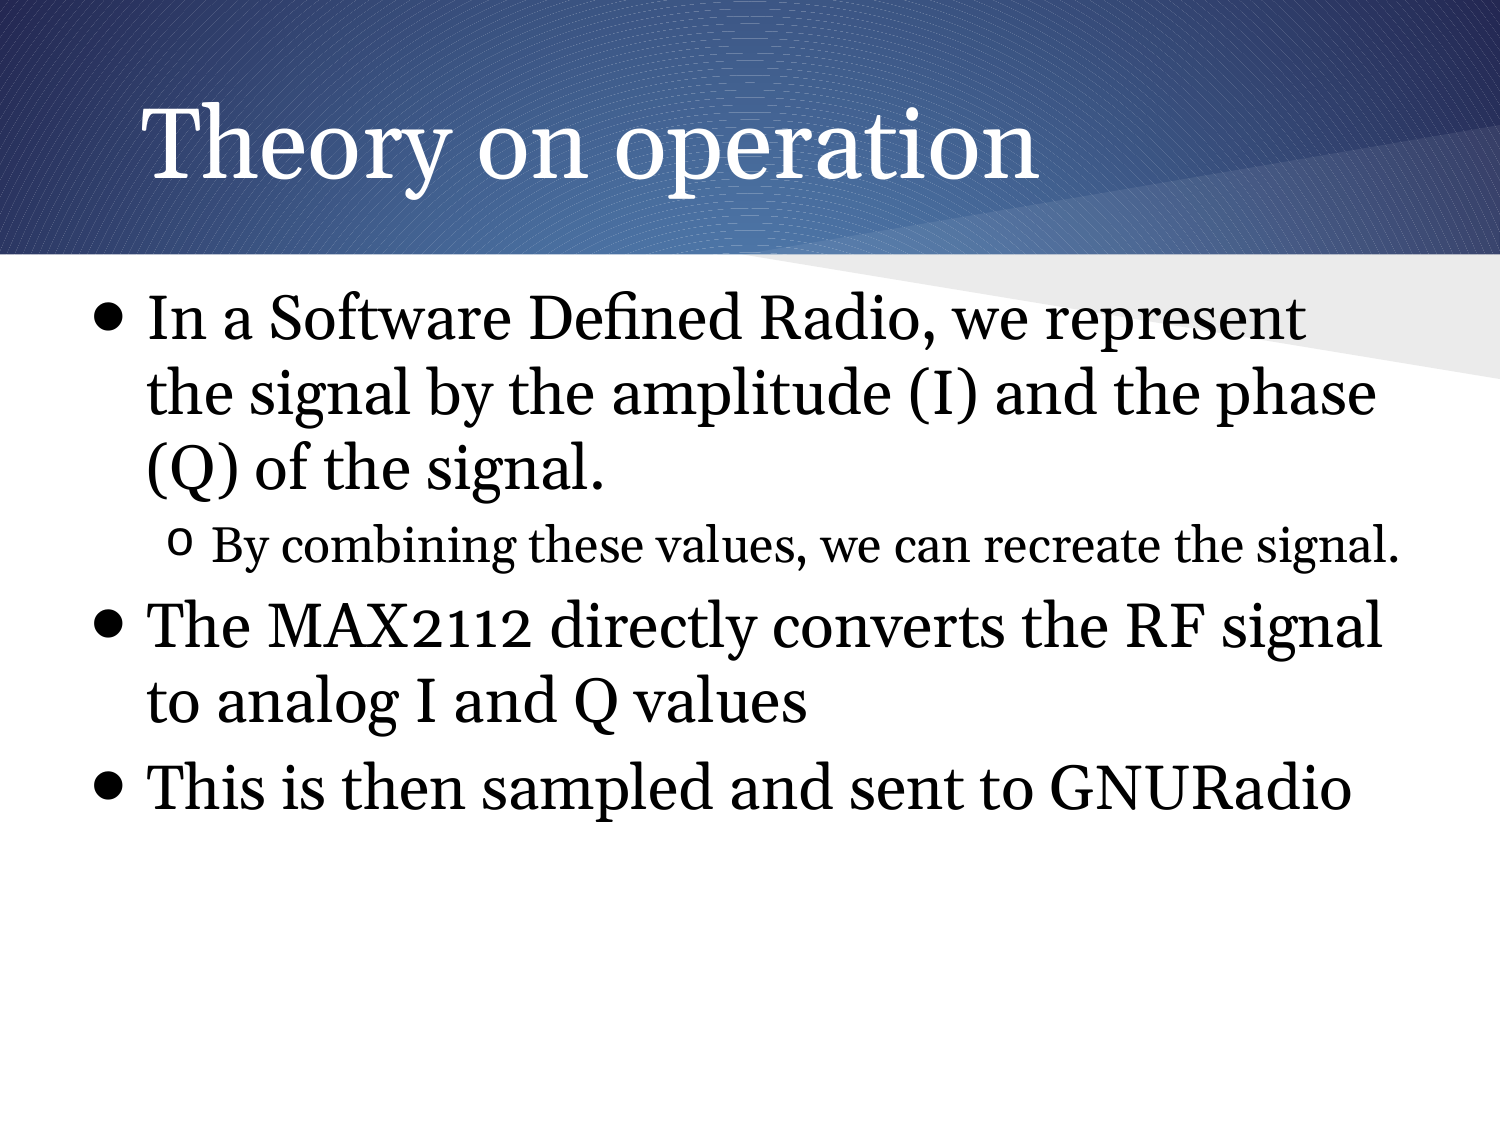

# Theory on operation
In a Software Defined Radio, we represent the signal by the amplitude (I) and the phase (Q) of the signal.
By combining these values, we can recreate the signal.
The MAX2112 directly converts the RF signal to analog I and Q values
This is then sampled and sent to GNURadio